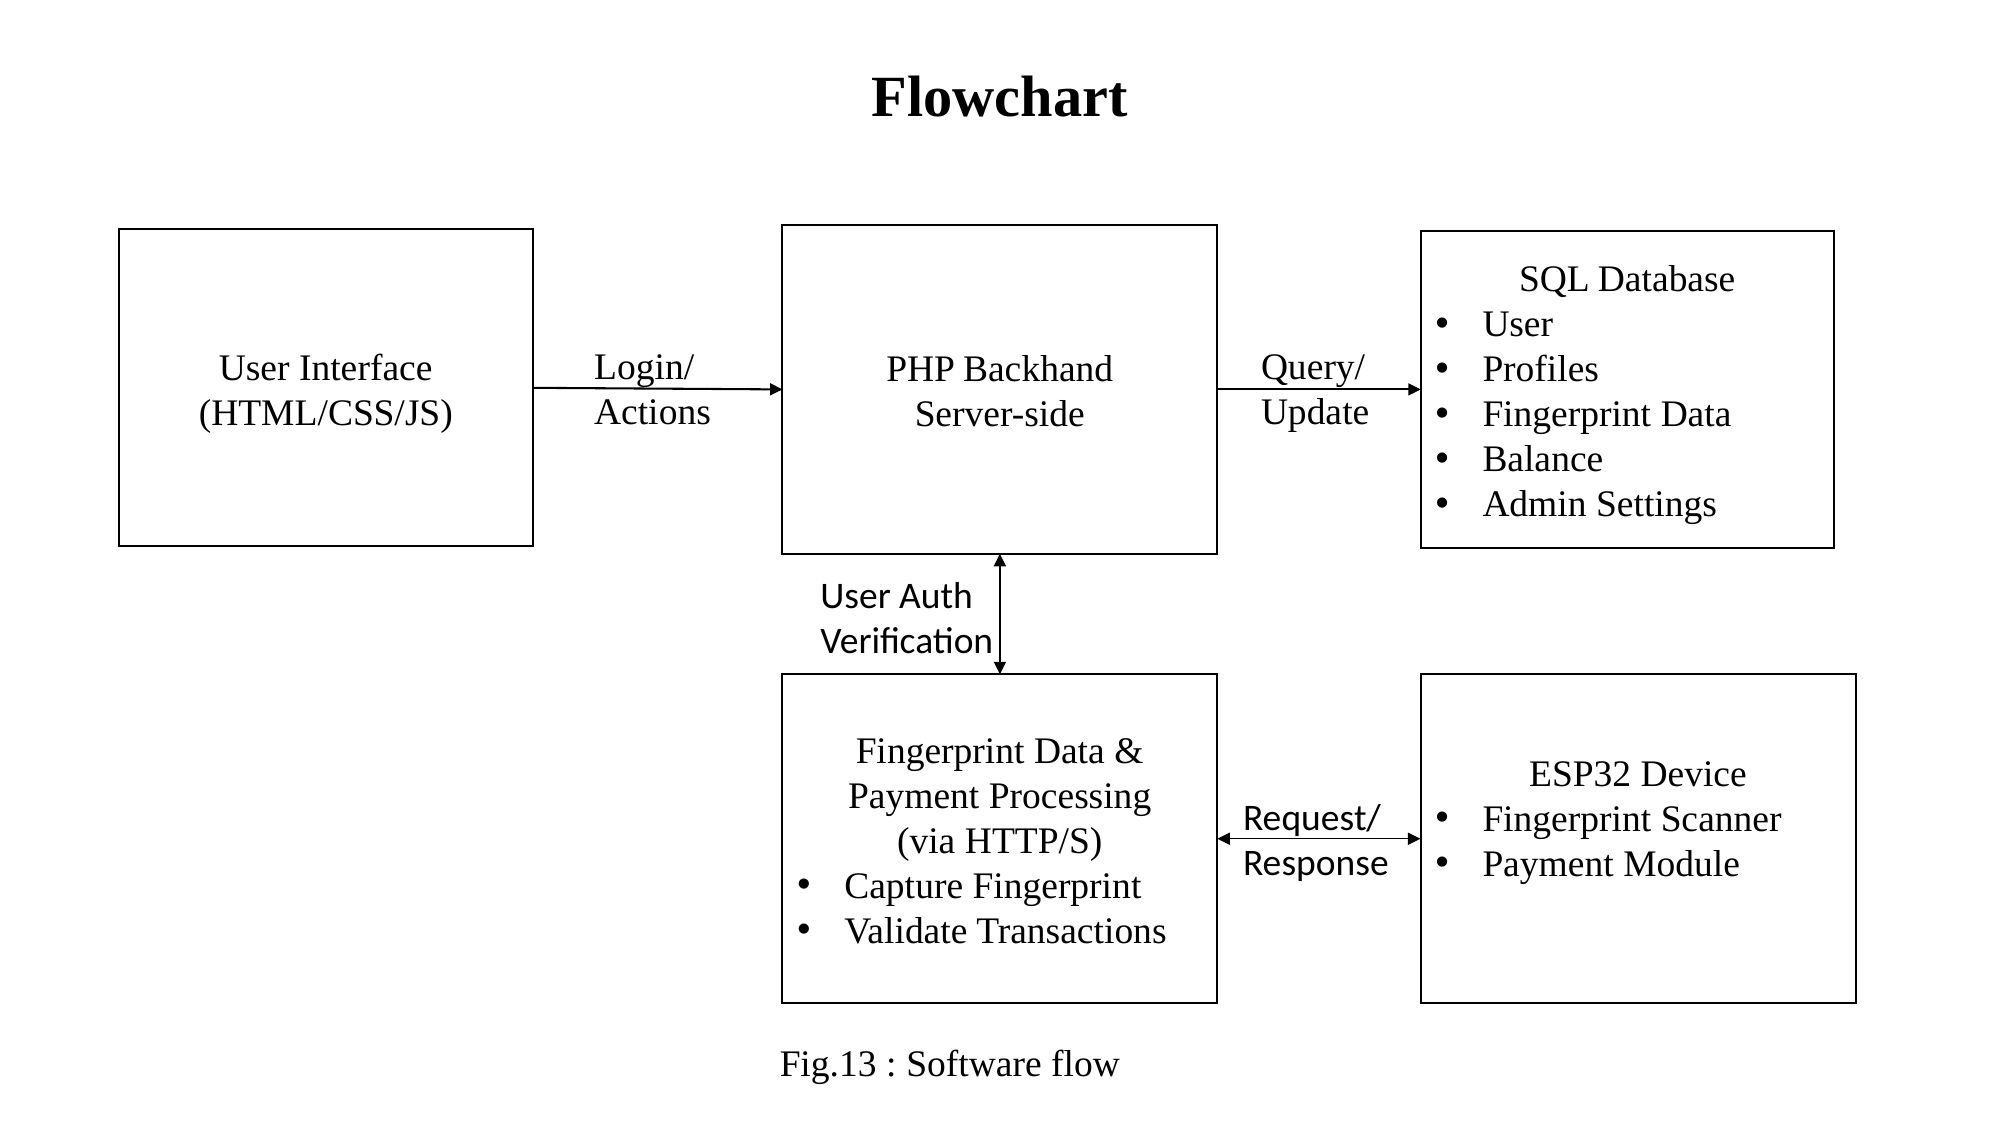

Flowchart
PHP Backhand
Server-side
User Interface
(HTML/CSS/JS)
SQL Database
User
Profiles
Fingerprint Data
Balance
Admin Settings
Login/
Actions
Query/
Update
User Auth
Verification
Fingerprint Data &
Payment Processing
(via HTTP/S)
Capture Fingerprint
Validate Transactions
ESP32 Device
Fingerprint Scanner
Payment Module

Request/
Response
Fig.13 : Software flow